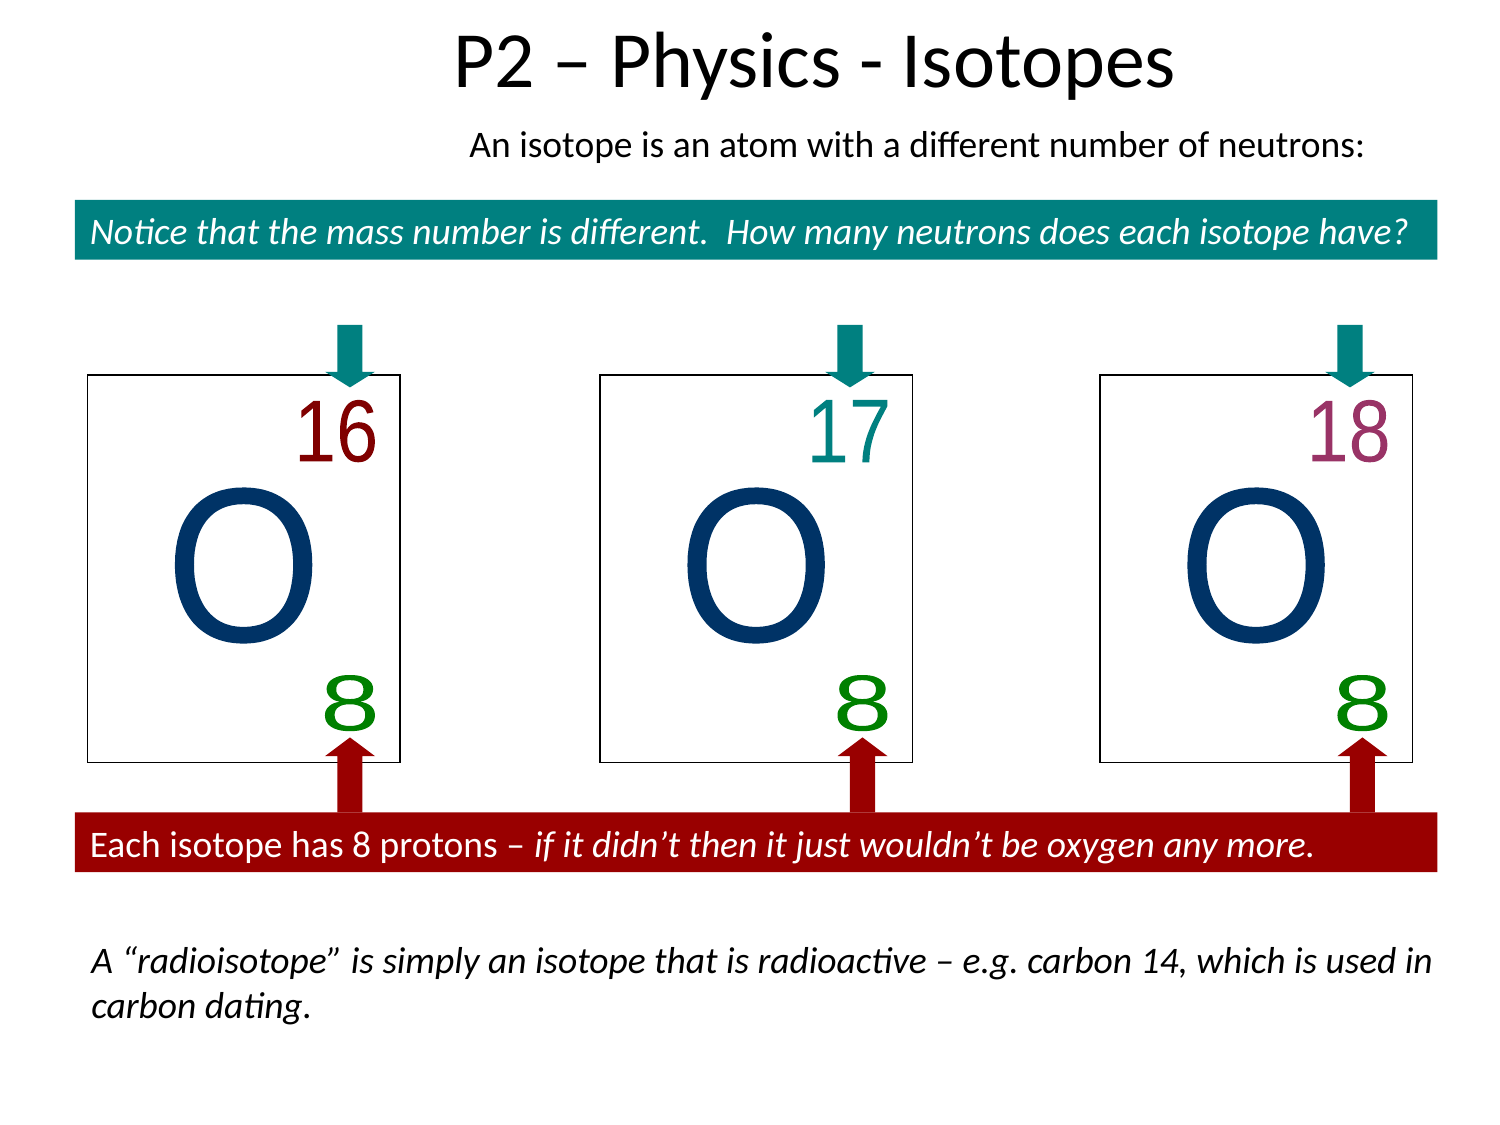

# P2 – Physics - Isotopes
An isotope is an atom with a different number of neutrons:
Notice that the mass number is different.  How many neutrons does each isotope have?

16
O
8

17
O
8

18
O
8

Each isotope has 8 protons – if it didn’t then it just wouldn’t be oxygen any more.
A “radioisotope” is simply an isotope that is radioactive – e.g. carbon 14, which is used in carbon dating.